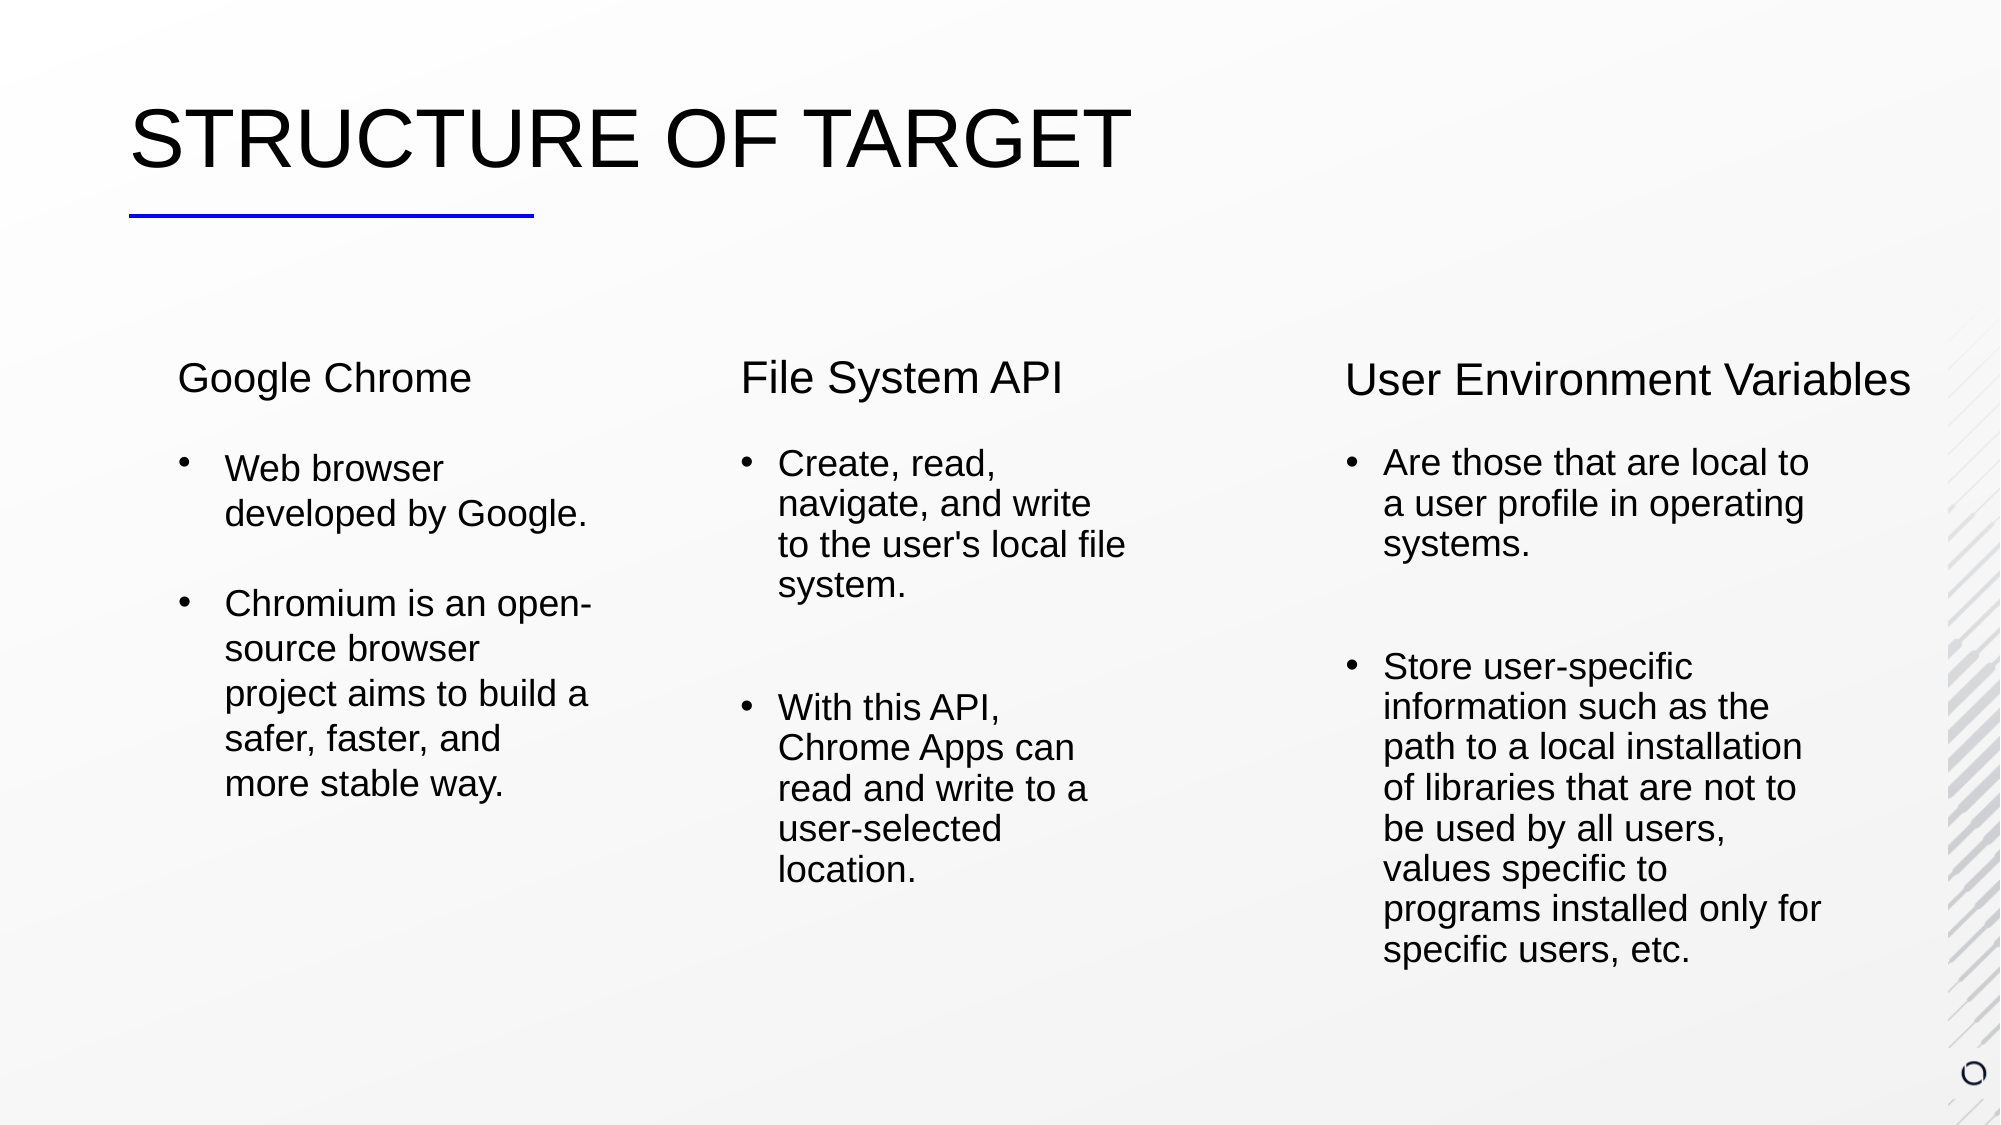

# STRUCTURE OF TARGET
File System API
User Environment Variables
Google Chrome
Are those that are local to a user profile in operating systems.

Store user-specific information such as the path to a local installation of libraries that are not to be used by all users, values specific to programs installed only for specific users, etc.
Web browser developed by Google.

Chromium is an open-source browser project aims to build a safer, faster, and more stable way.
Create, read, navigate, and write to the user's local file system.

With this API, Chrome Apps can read and write to a user-selected location.